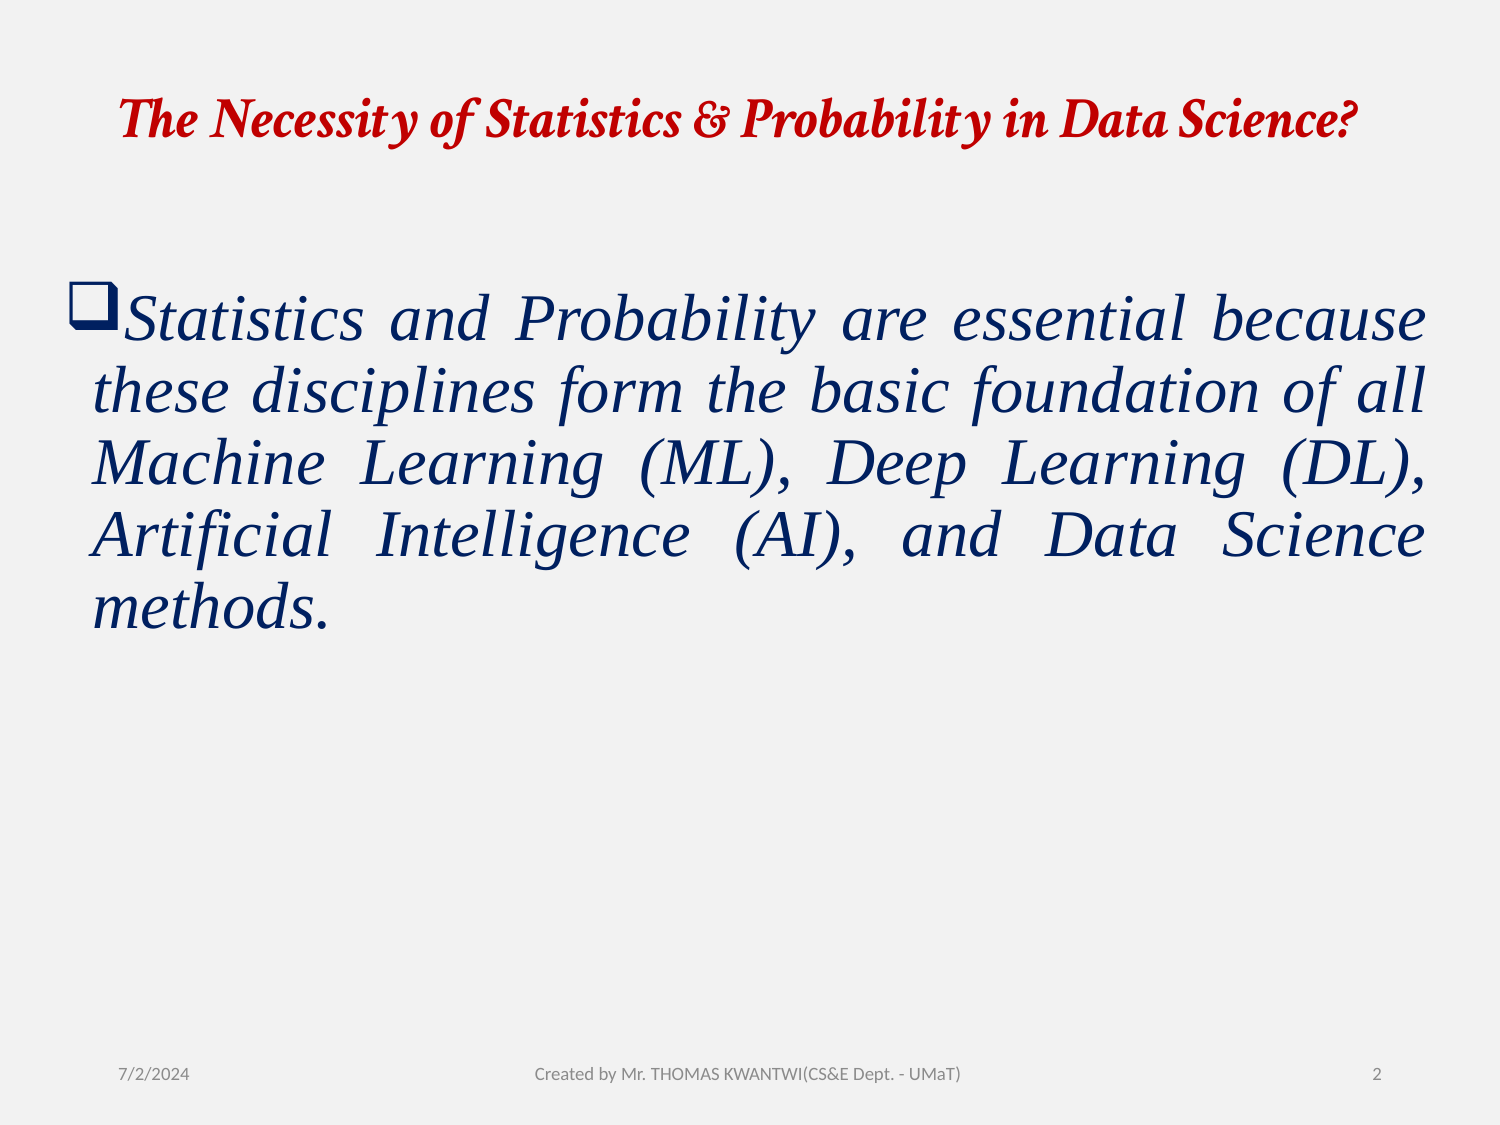

# The Necessity of Statistics & Probability in Data Science?
Statistics and Probability are essential because these disciplines form the basic foundation of all Machine Learning (ML), Deep Learning (DL), Artificial Intelligence (AI), and Data Science methods.

7/2/2024
Created by Mr. THOMAS KWANTWI(CS&E Dept. - UMaT)
2